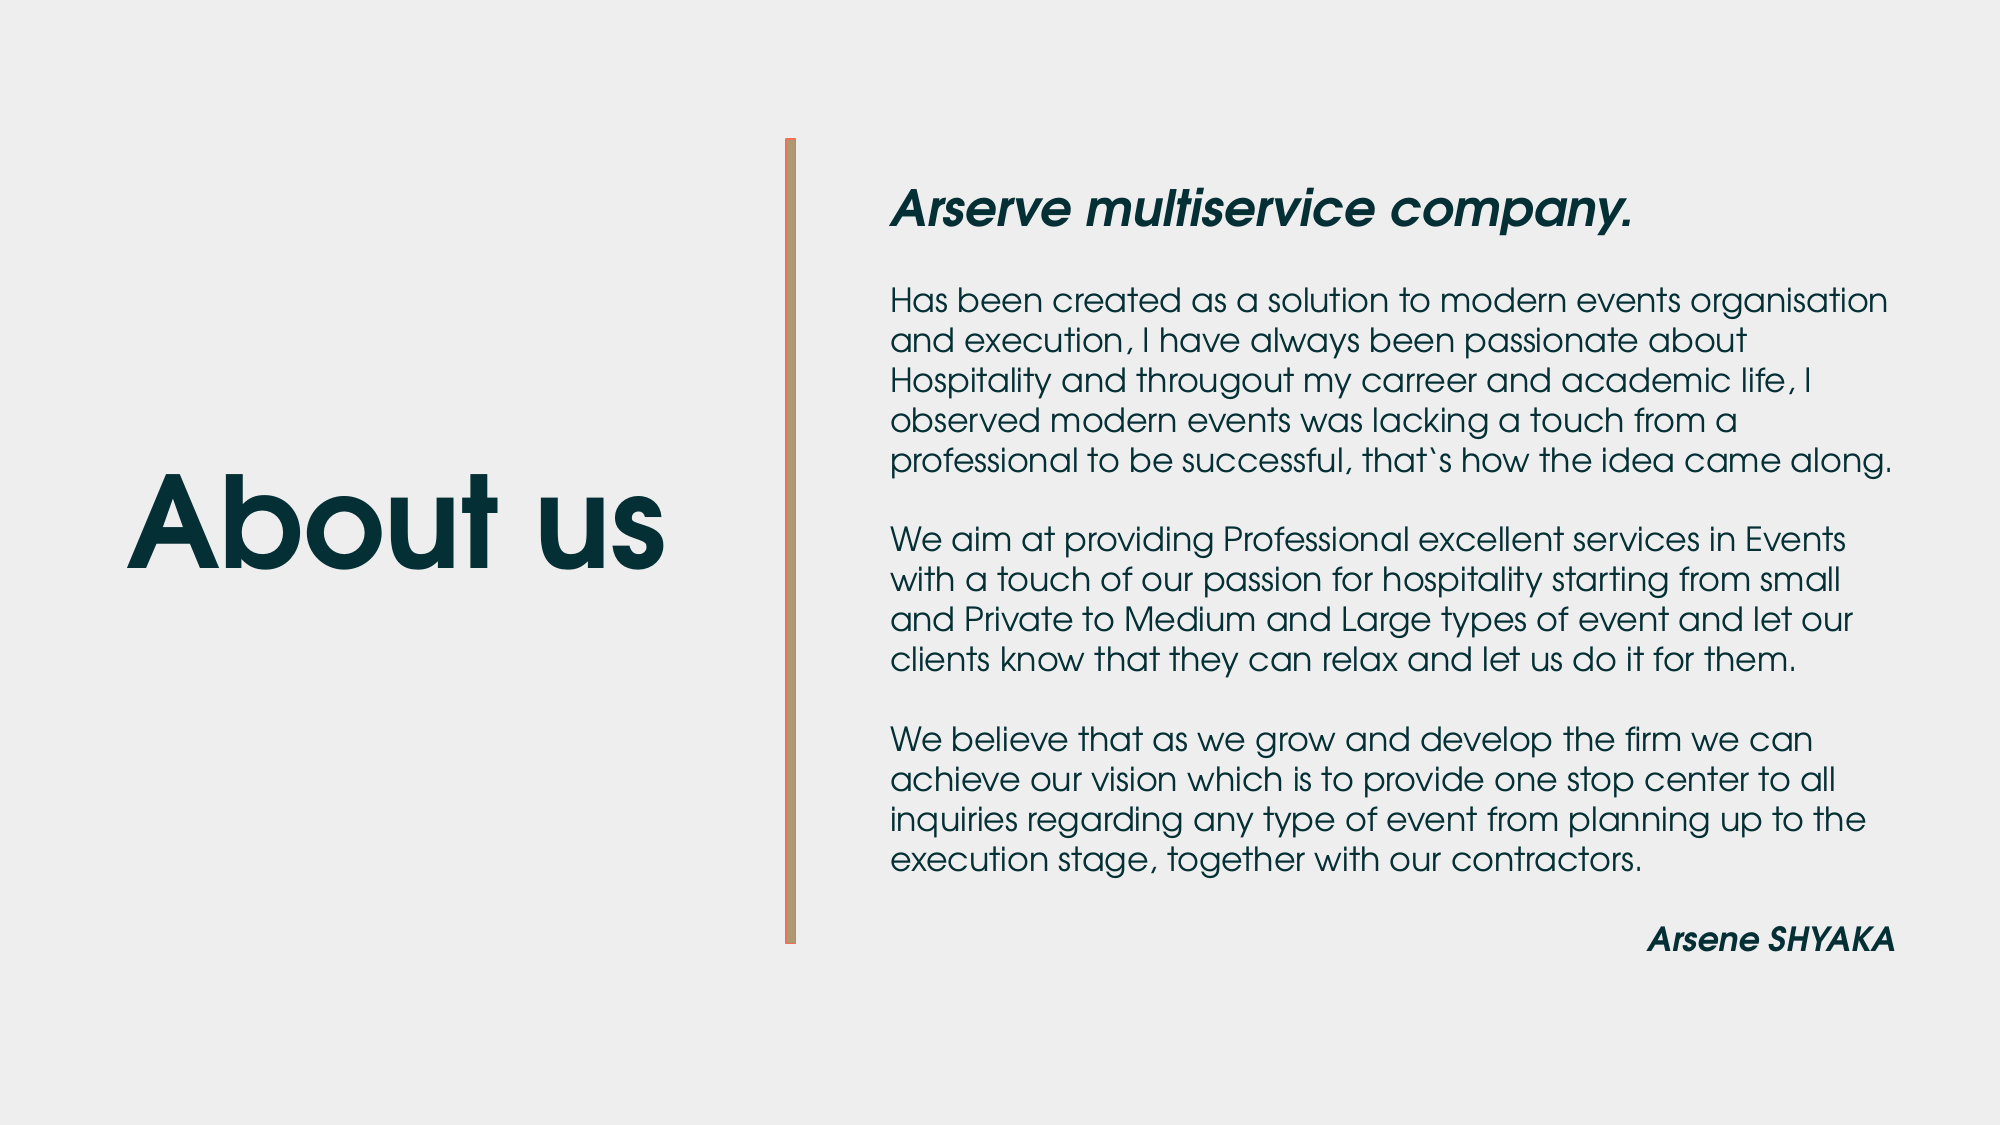

Arserve multiservice company.

Has been created as a solution to modern events organisation and execution, I have always been passionate about Hospitality and througout my carreer and academic life, I observed modern events was lacking a touch from a professional to be successful, that‘s how the idea came along.

We aim at providing Professional excellent services in Events with a touch of our passion for hospitality starting from small and Private to Medium and Large types of event and let our clients know that they can relax and let us do it for them.

We believe that as we grow and develop the firm we can achieve our vision which is to provide one stop center to all inquiries regarding any type of event from planning up to the execution stage, together with our contractors.

Arsene SHYAKA
# About us